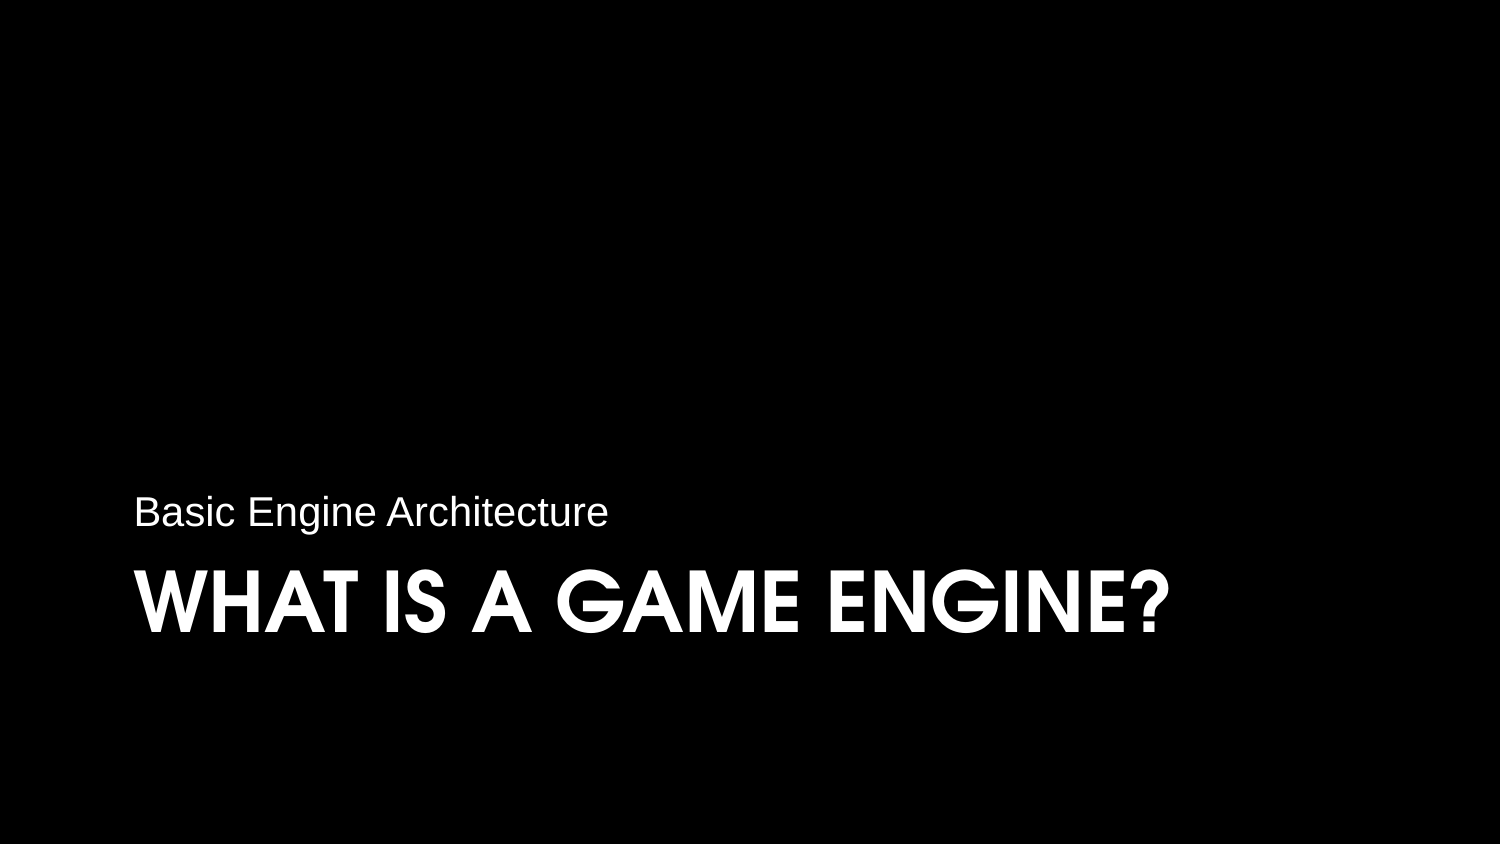

Basic Engine Architecture
# What is a game engine?